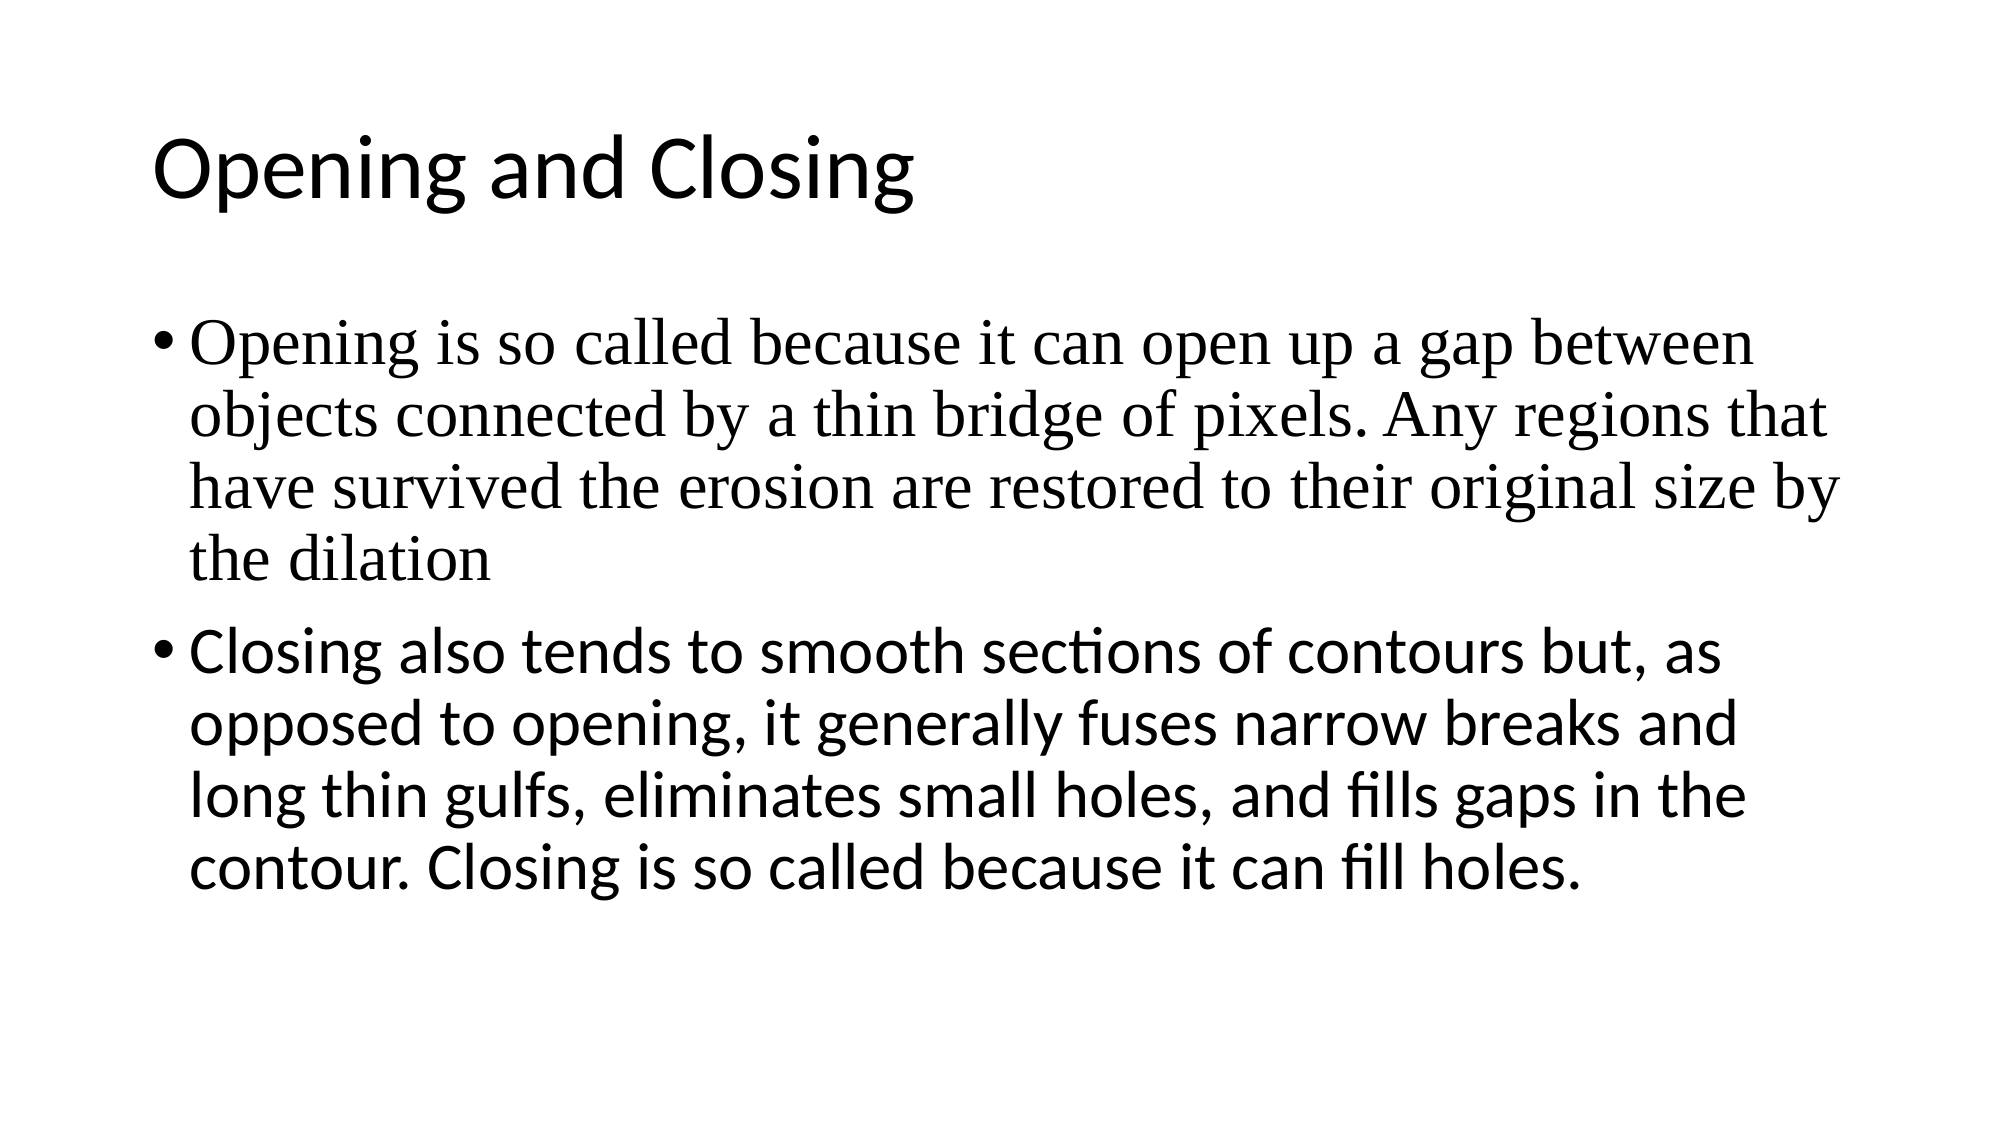

# Opening and Closing
Opening is so called because it can open up a gap between objects connected by a thin bridge of pixels. Any regions that have survived the erosion are restored to their original size by the dilation
Closing also tends to smooth sections of contours but, as opposed to opening, it generally fuses narrow breaks and long thin gulfs, eliminates small holes, and fills gaps in the contour. Closing is so called because it can fill holes.